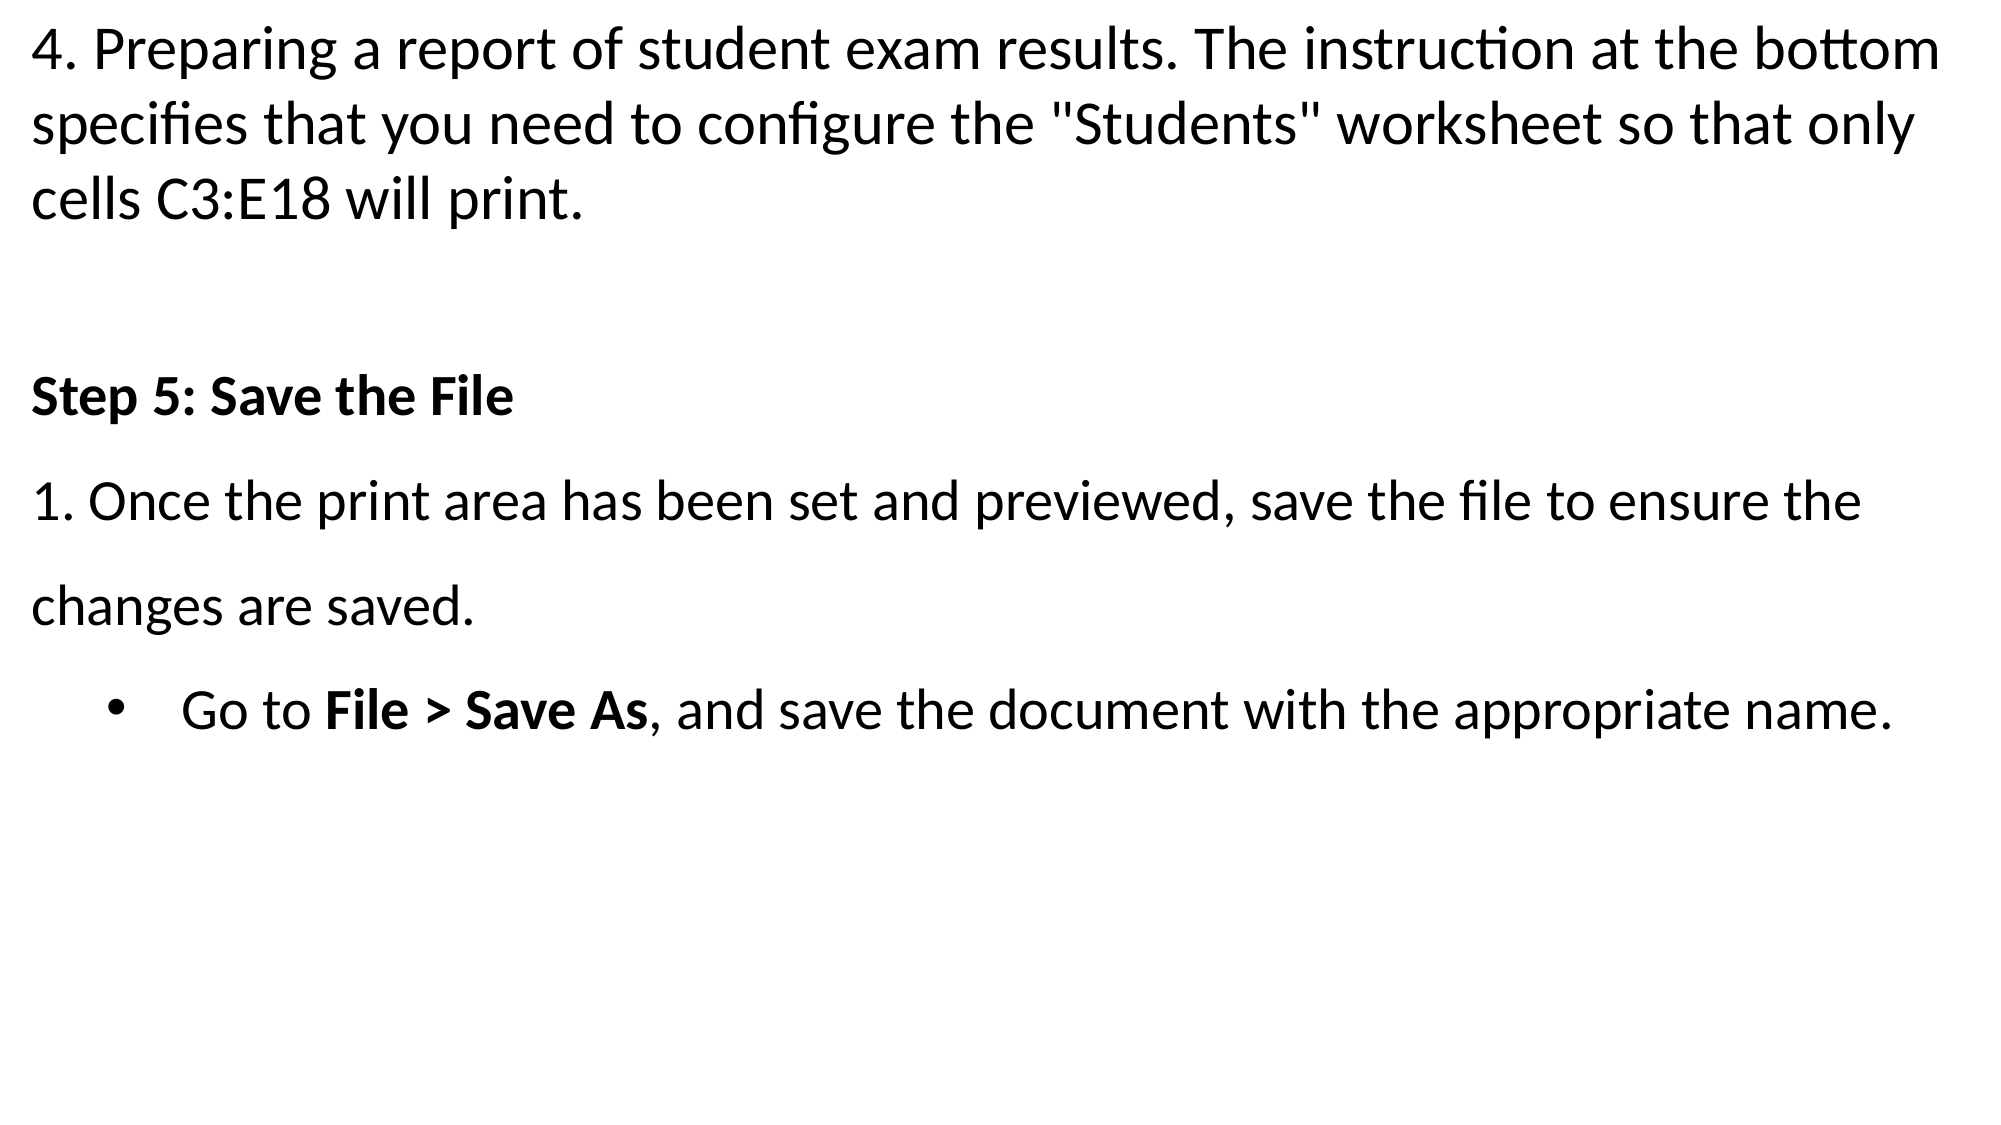

4. Preparing a report of student exam results. The instruction at the bottom specifies that you need to configure the "Students" worksheet so that only cells C3:E18 will print.
Step 5: Save the File
 Once the print area has been set and previewed, save the file to ensure the changes are saved.
Go to File > Save As, and save the document with the appropriate name.